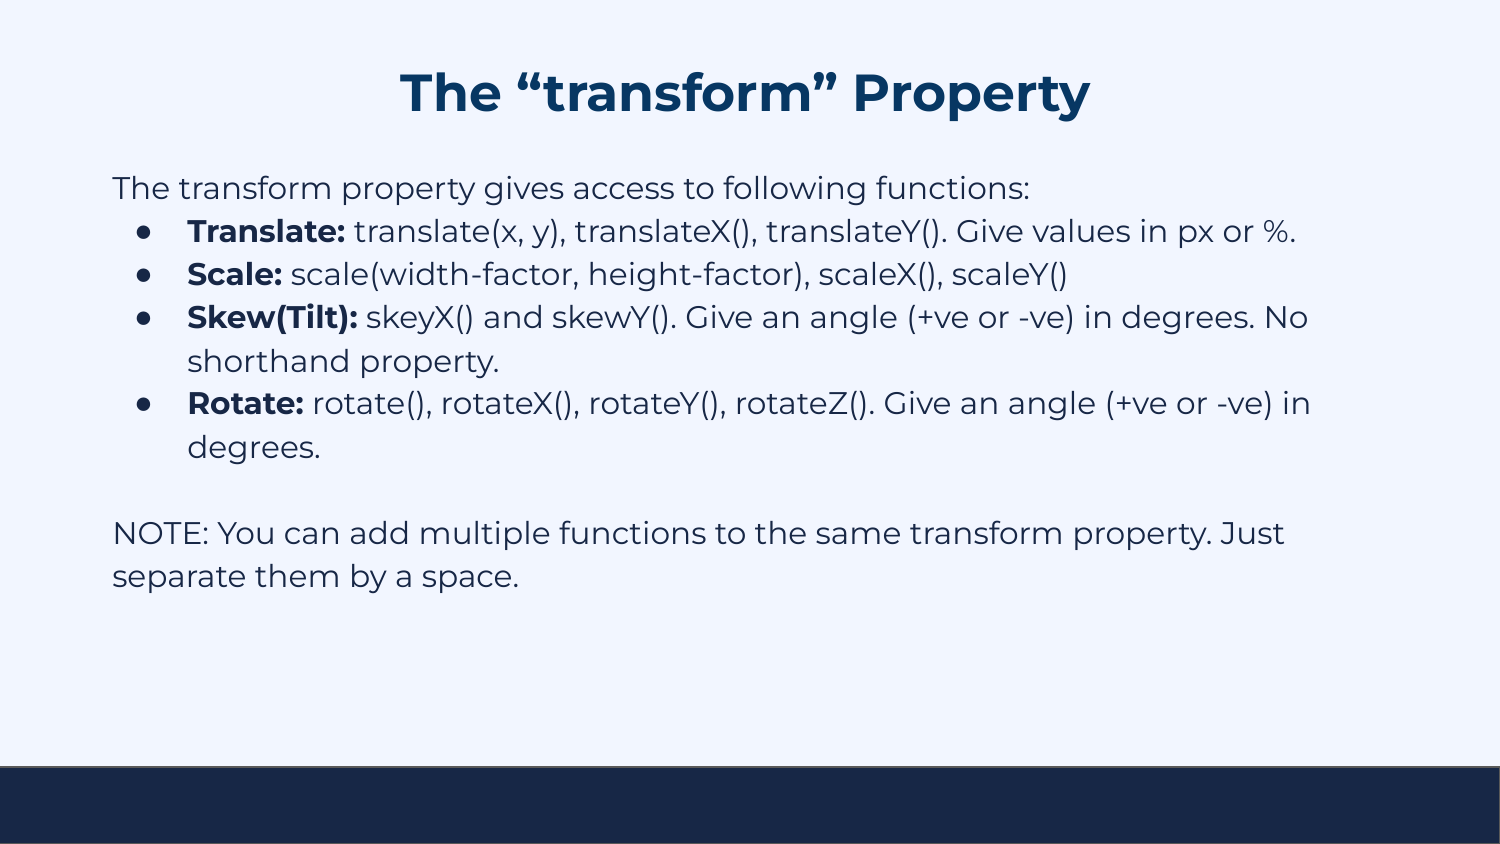

# The “transform” Property
The transform property gives access to following functions:
Translate: translate(x, y), translateX(), translateY(). Give values in px or %.
Scale: scale(width-factor, height-factor), scaleX(), scaleY()
Skew(Tilt): skeyX() and skewY(). Give an angle (+ve or -ve) in degrees. No shorthand property.
Rotate: rotate(), rotateX(), rotateY(), rotateZ(). Give an angle (+ve or -ve) in degrees.

NOTE: You can add multiple functions to the same transform property. Just separate them by a space.